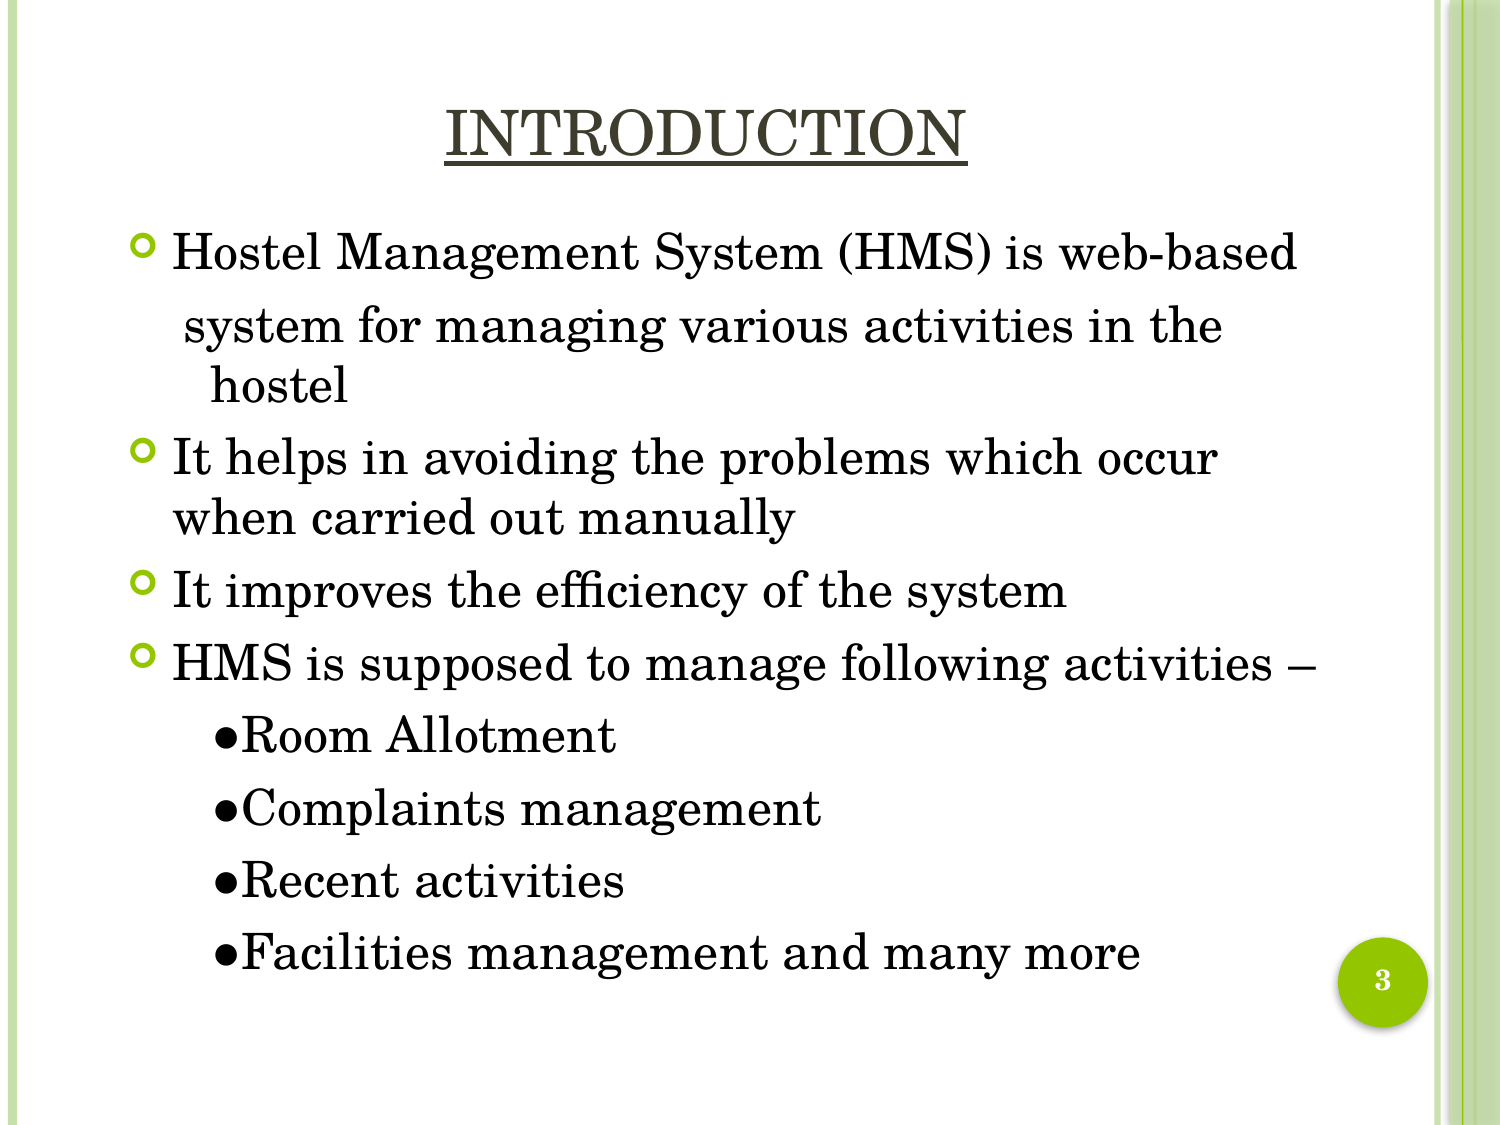

# Introduction
Hostel Management System (HMS) is web-based
    system for managing various activities in the              hostel
It helps in avoiding the problems which occur when carried out manually
It improves the efficiency of the system
HMS is supposed to manage following activities –
      ●Room Allotment
      ●Complaints management
      ●Recent activities
      ●Facilities management and many more

3